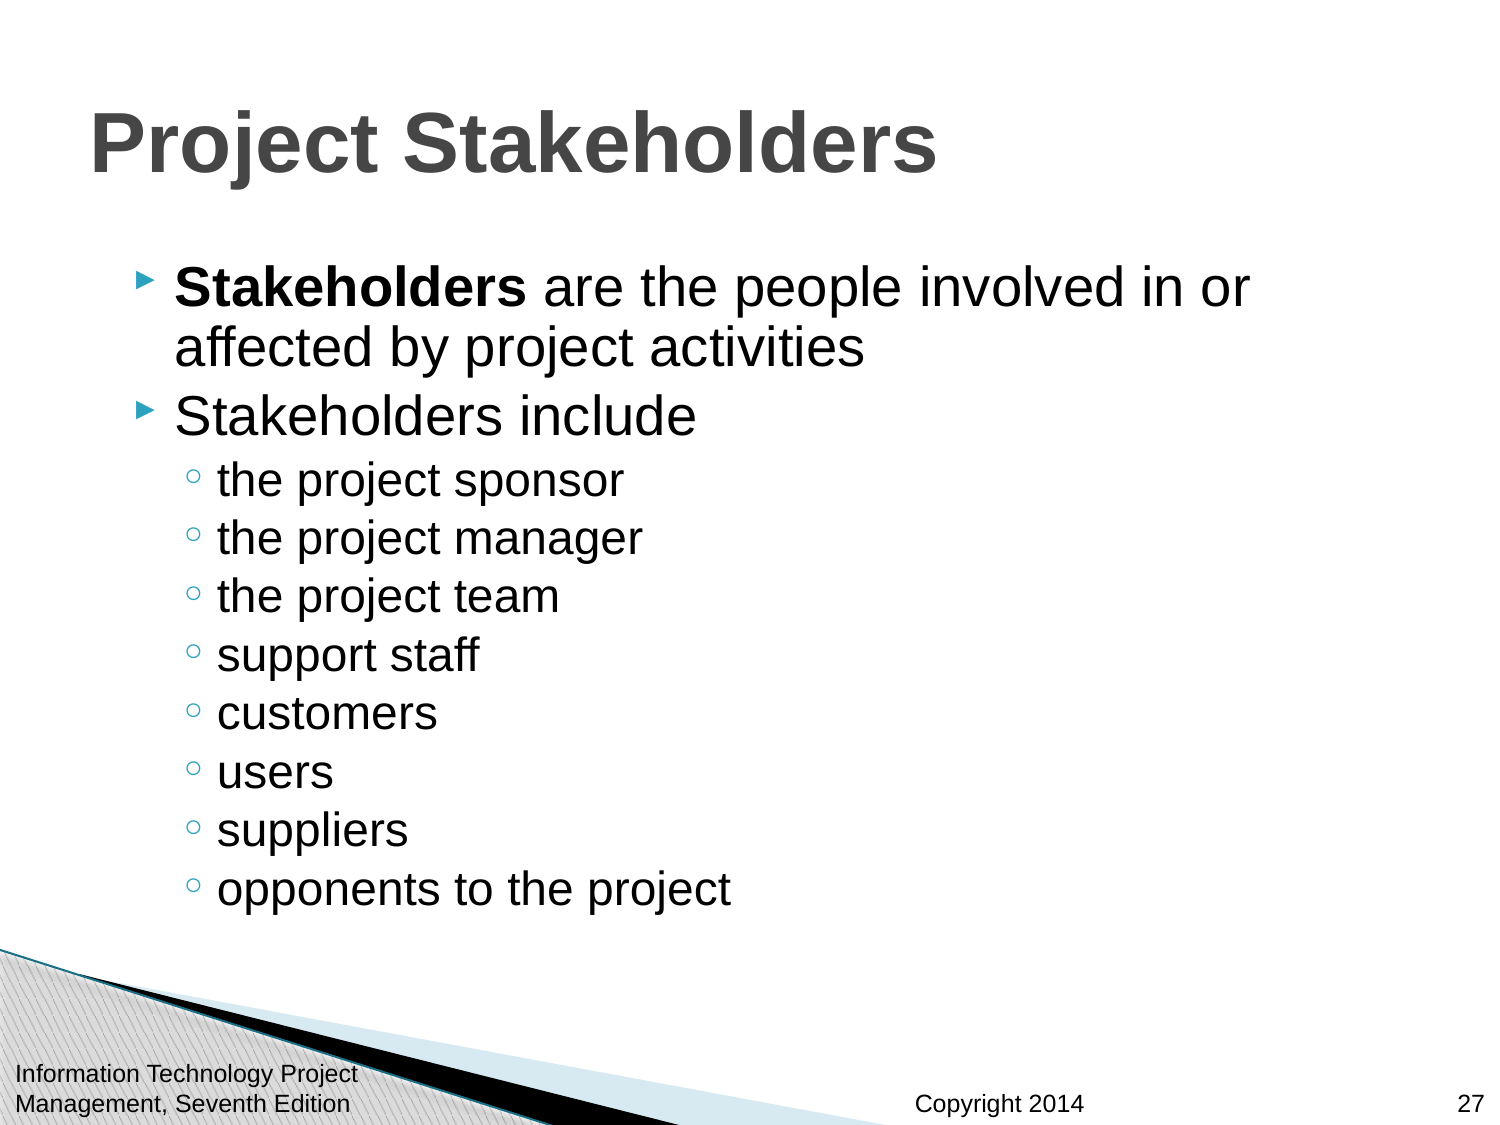

# Project Stakeholders
Stakeholders are the people involved in or affected by project activities
Stakeholders include
the project sponsor
the project manager
the project team
support staff
customers
users
suppliers
opponents to the project
Information Technology Project Management, Seventh Edition
27